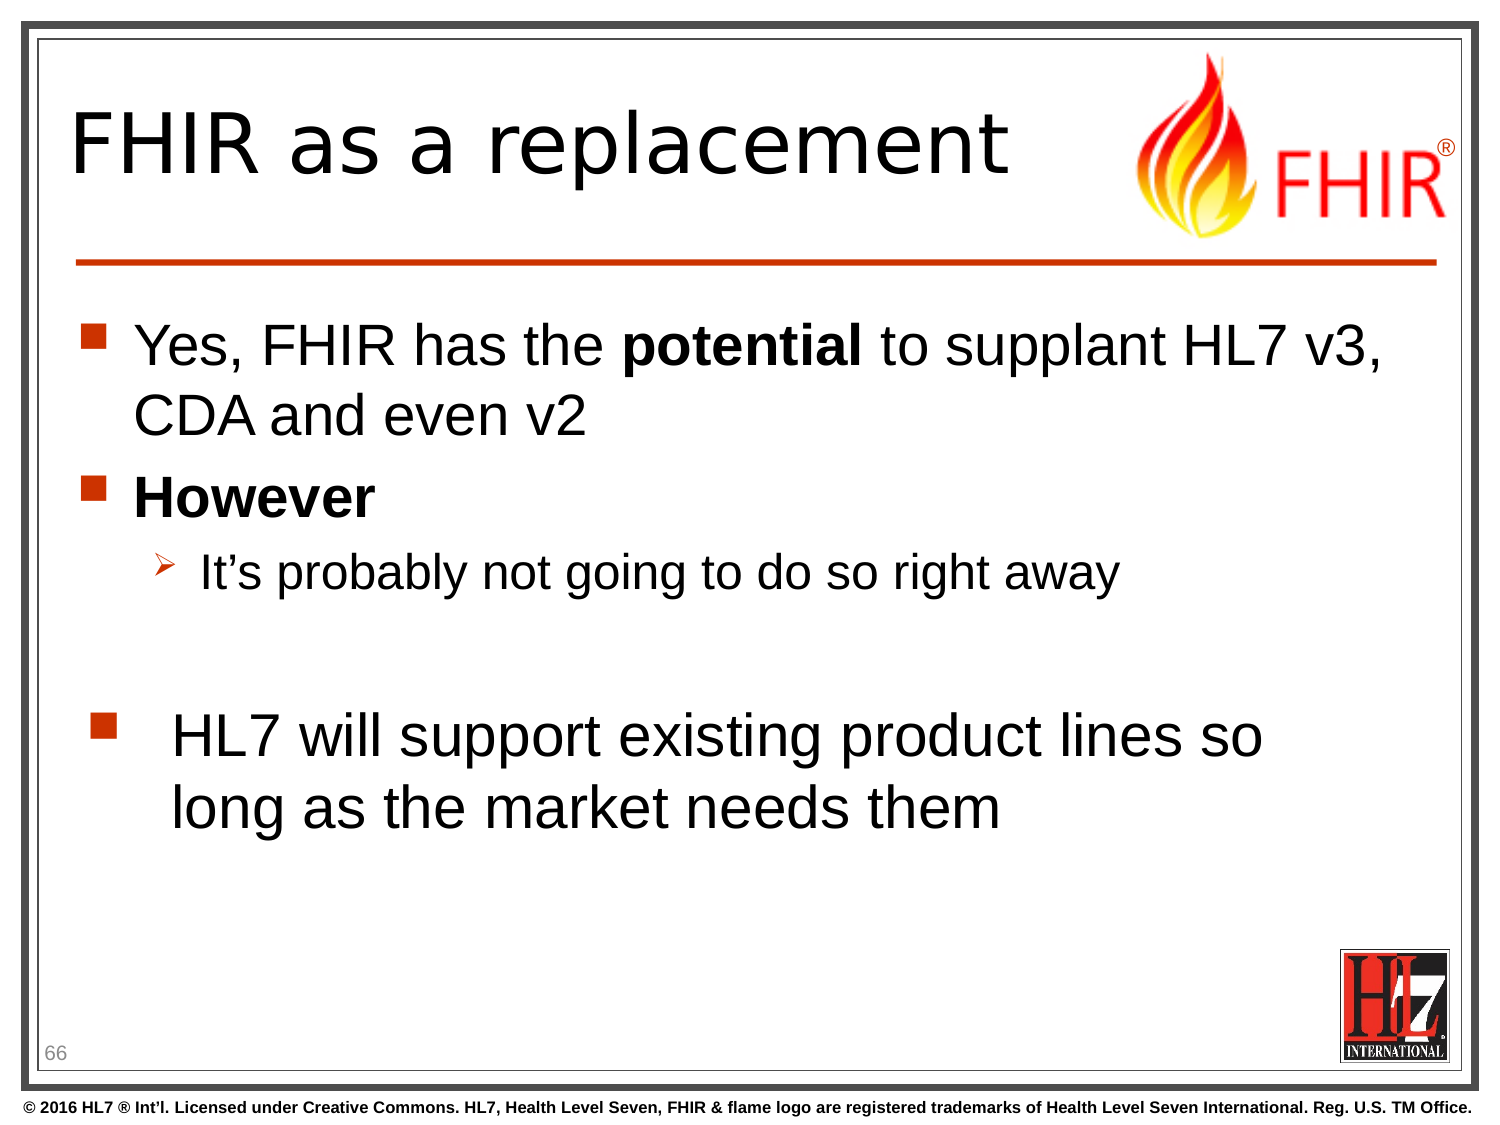

# FHIR as a replacement
Yes, FHIR has the potential to supplant HL7 v3, CDA and even v2
However
It’s probably not going to do so right away

HL7 will support existing product lines so
long as the market needs them
66